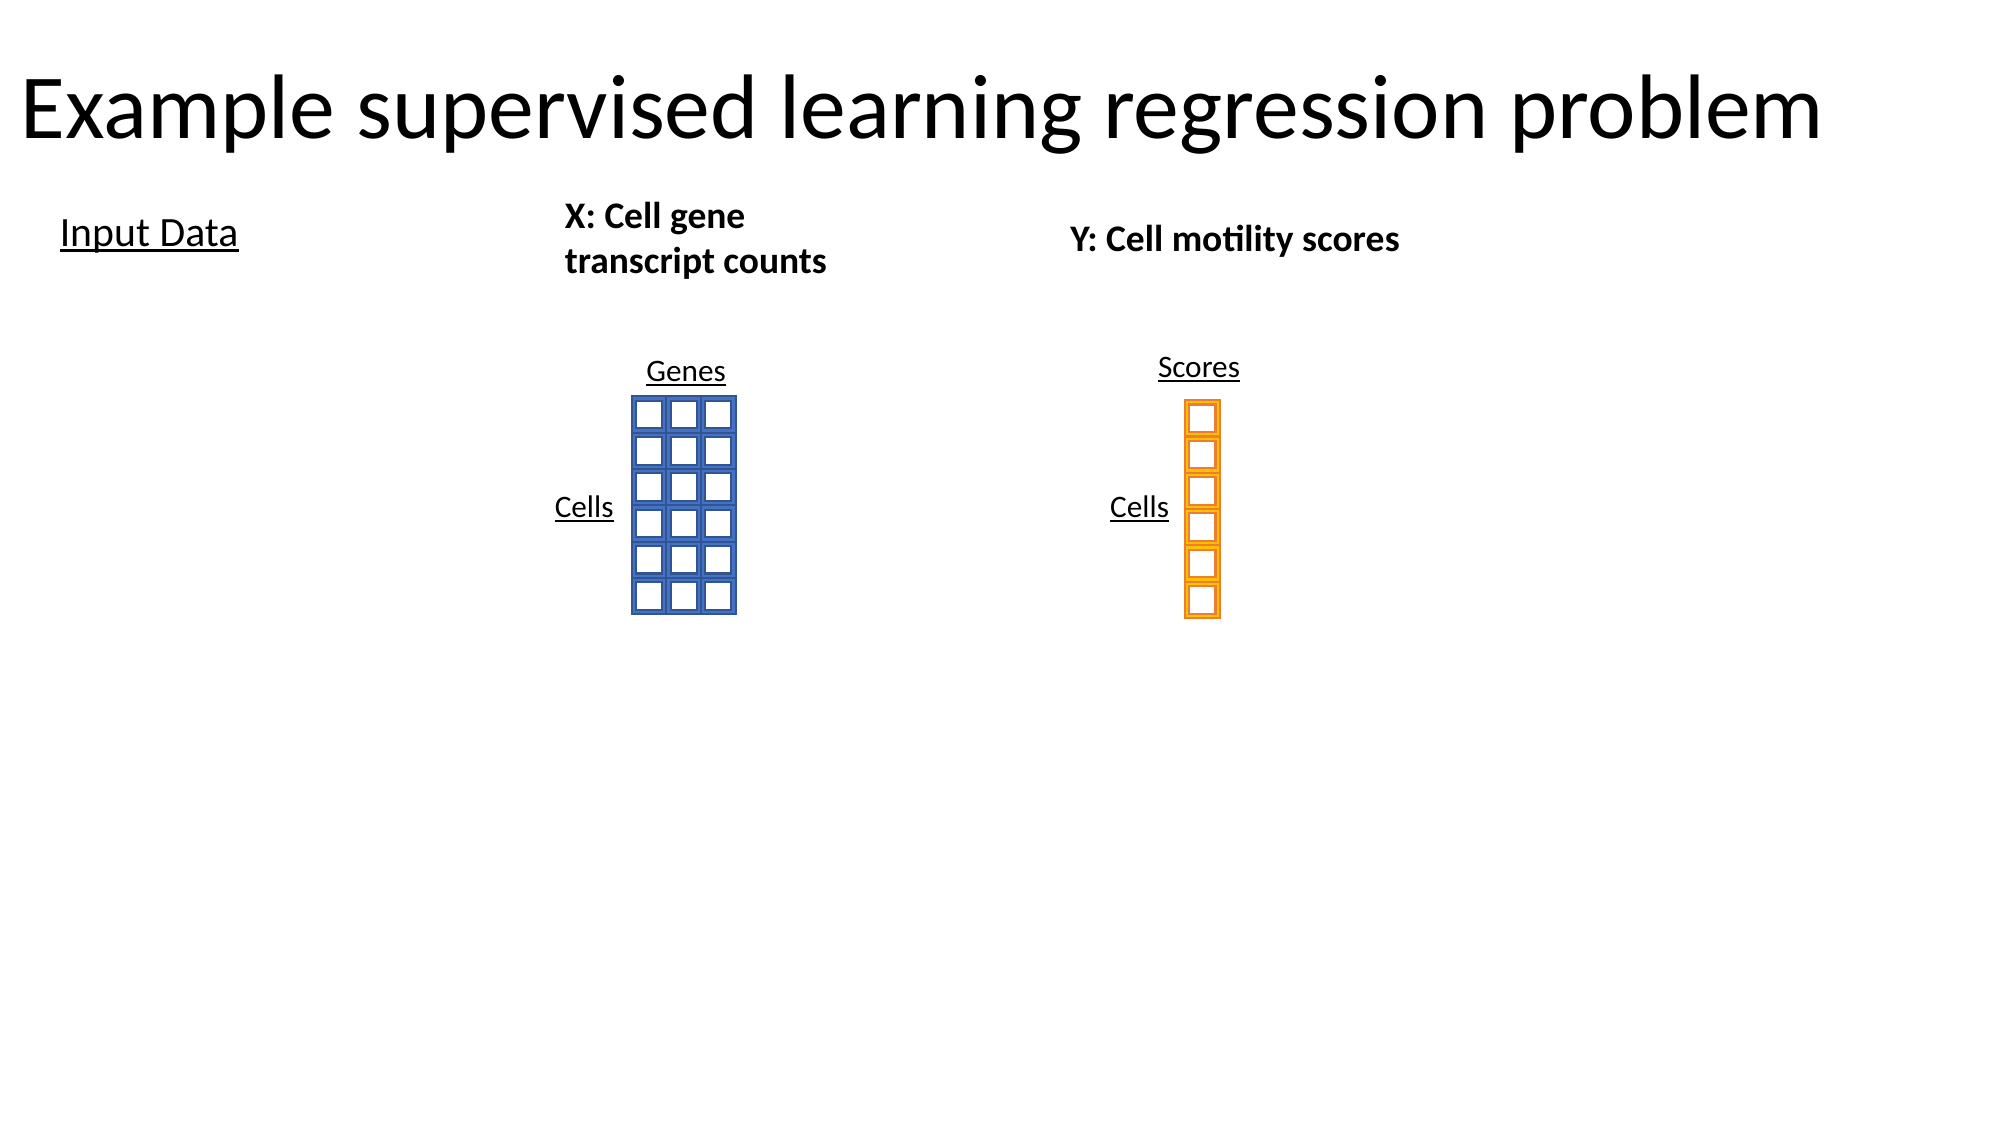

# Example supervised learning regression problem
X: Cell gene transcript counts
Input Data
Y: Cell motility scores
Scores
Genes

Cells
Cells